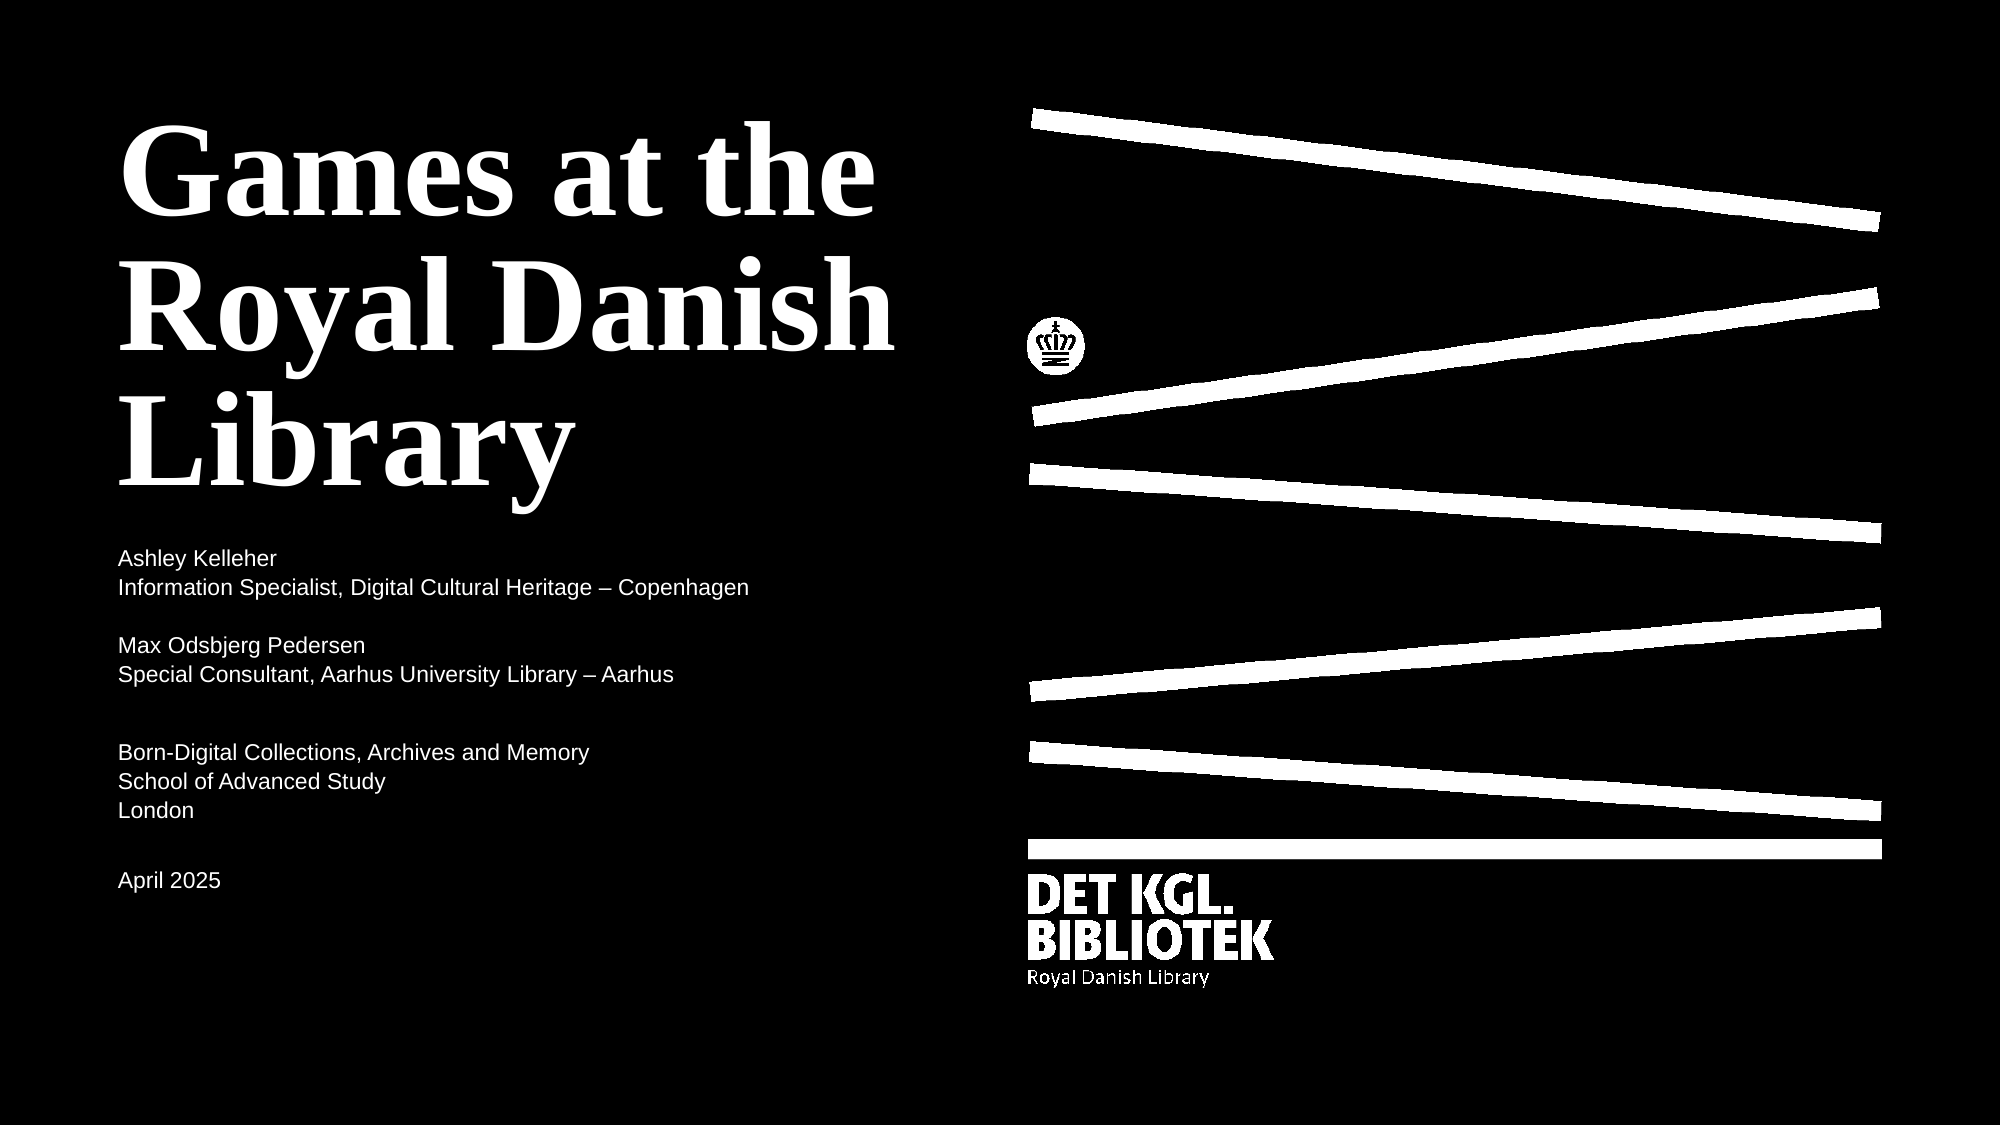

# Games at the Royal Danish Library
Ashley Kelleher
Information Specialist, Digital Cultural Heritage – Copenhagen

Max Odsbjerg Pedersen
Special Consultant, Aarhus University Library – Aarhus
Born-Digital Collections, Archives and Memory
School of Advanced Study
London
April 2025